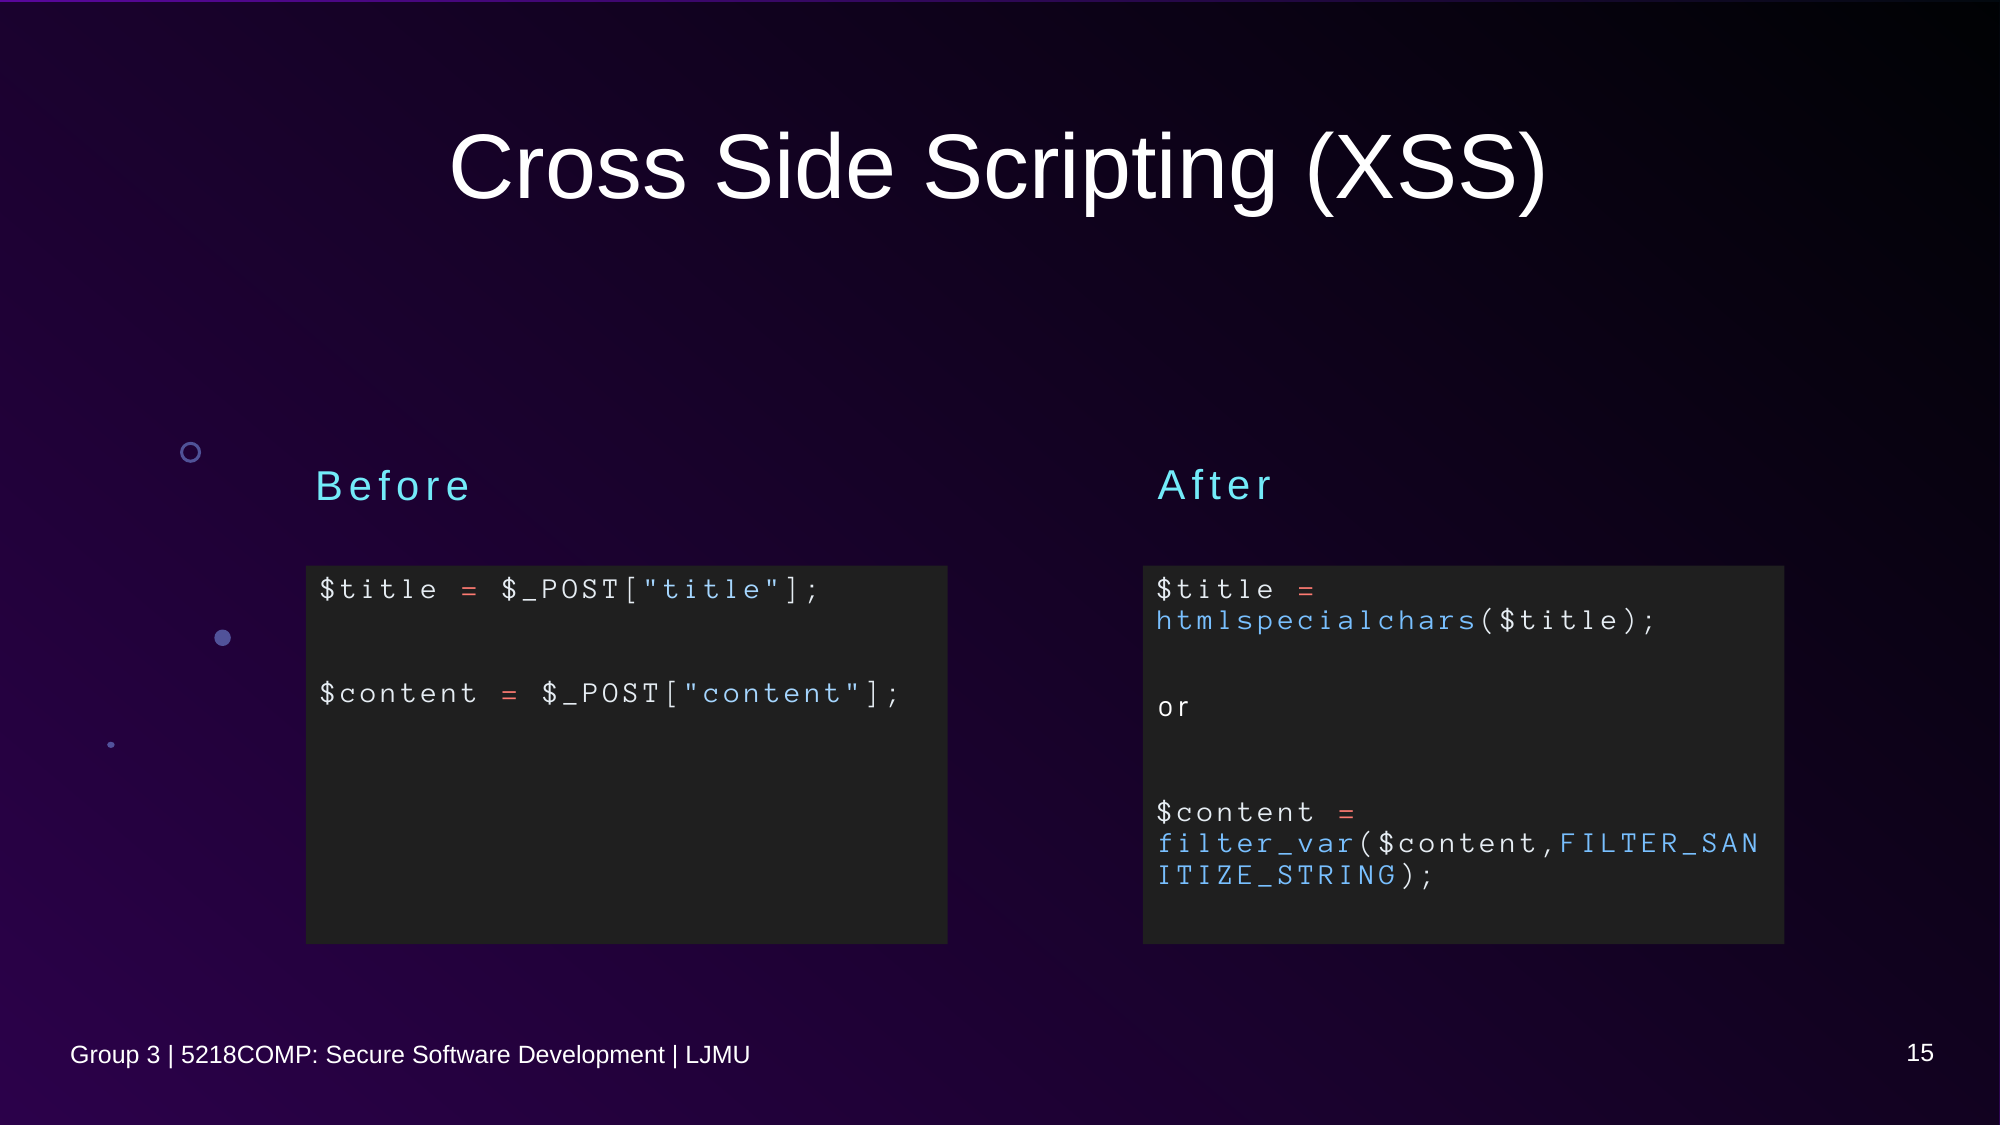

# Cross Side Scripting (XSS)
After
Before
$title = $_POST["title"];

$content = $_POST["content"];
$title = htmlspecialchars($title);
or

$content = filter_var($content,FILTER_SANITIZE_STRING);
15
Group 3 | 5218COMP: Secure Software Development | LJMU